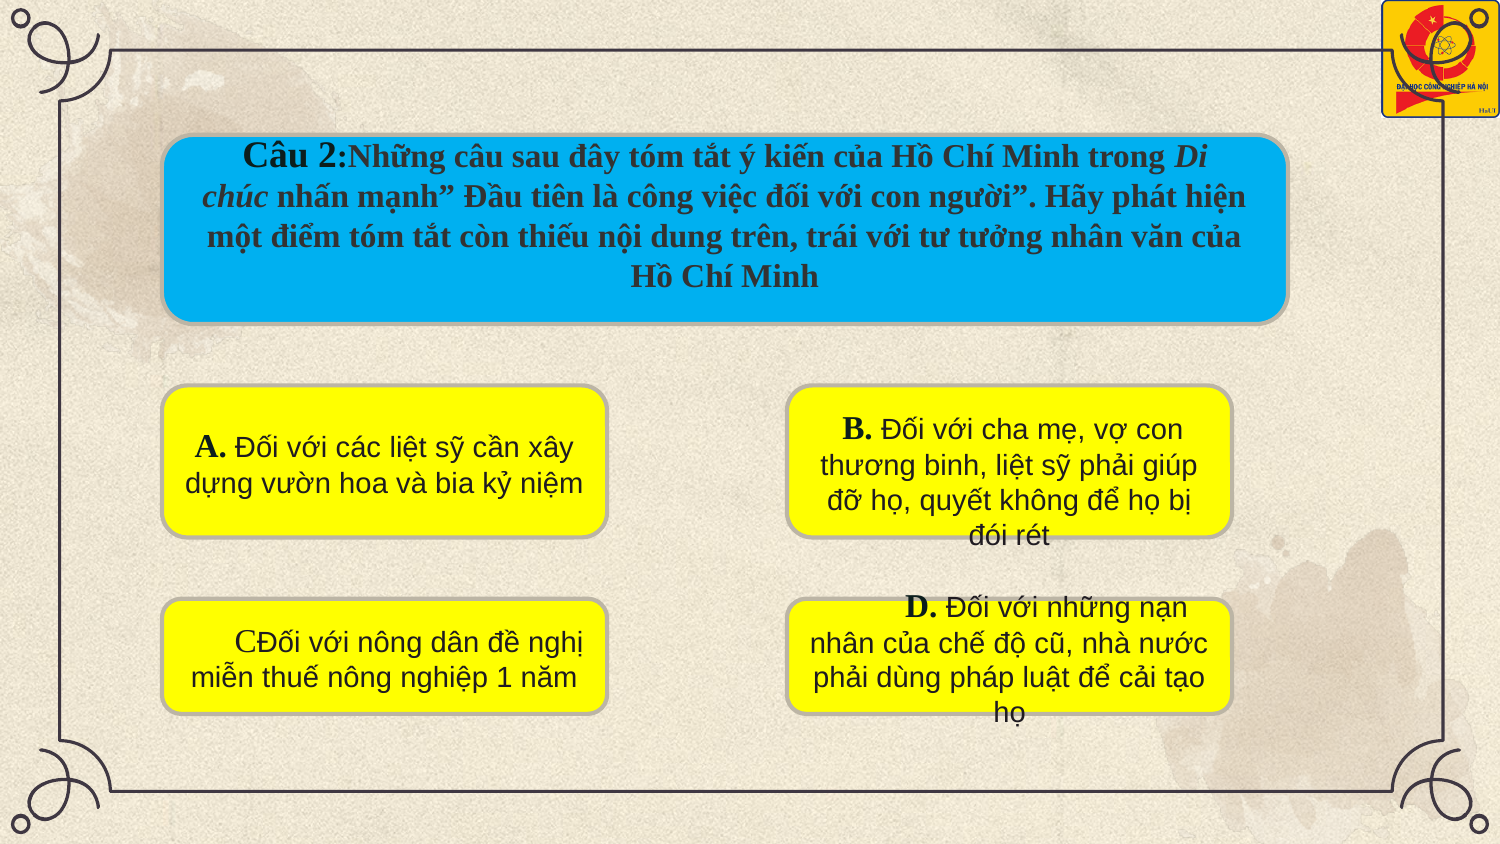

Câu 2:Những câu sau đây tóm tắt ý kiến của Hồ Chí Minh trong Di chúc nhấn mạnh” Đầu tiên là công việc đối với con người”. Hãy phát hiện một điểm tóm tắt còn thiếu nội dung trên, trái với tư tưởng nhân văn của Hồ Chí Minh
A. Đối với các liệt sỹ cần xây dựng vườn hoa và bia kỷ niệm

 B. Đối với cha mẹ, vợ con thương binh, liệt sỹ phải giúp đỡ họ, quyết không để họ bị đói rét
      CĐối với nông dân đề nghị miễn thuế nông nghiệp 1 năm
         D. Đối với những nạn nhân của chế độ cũ, nhà nước phải dùng pháp luật để cải tạo họ